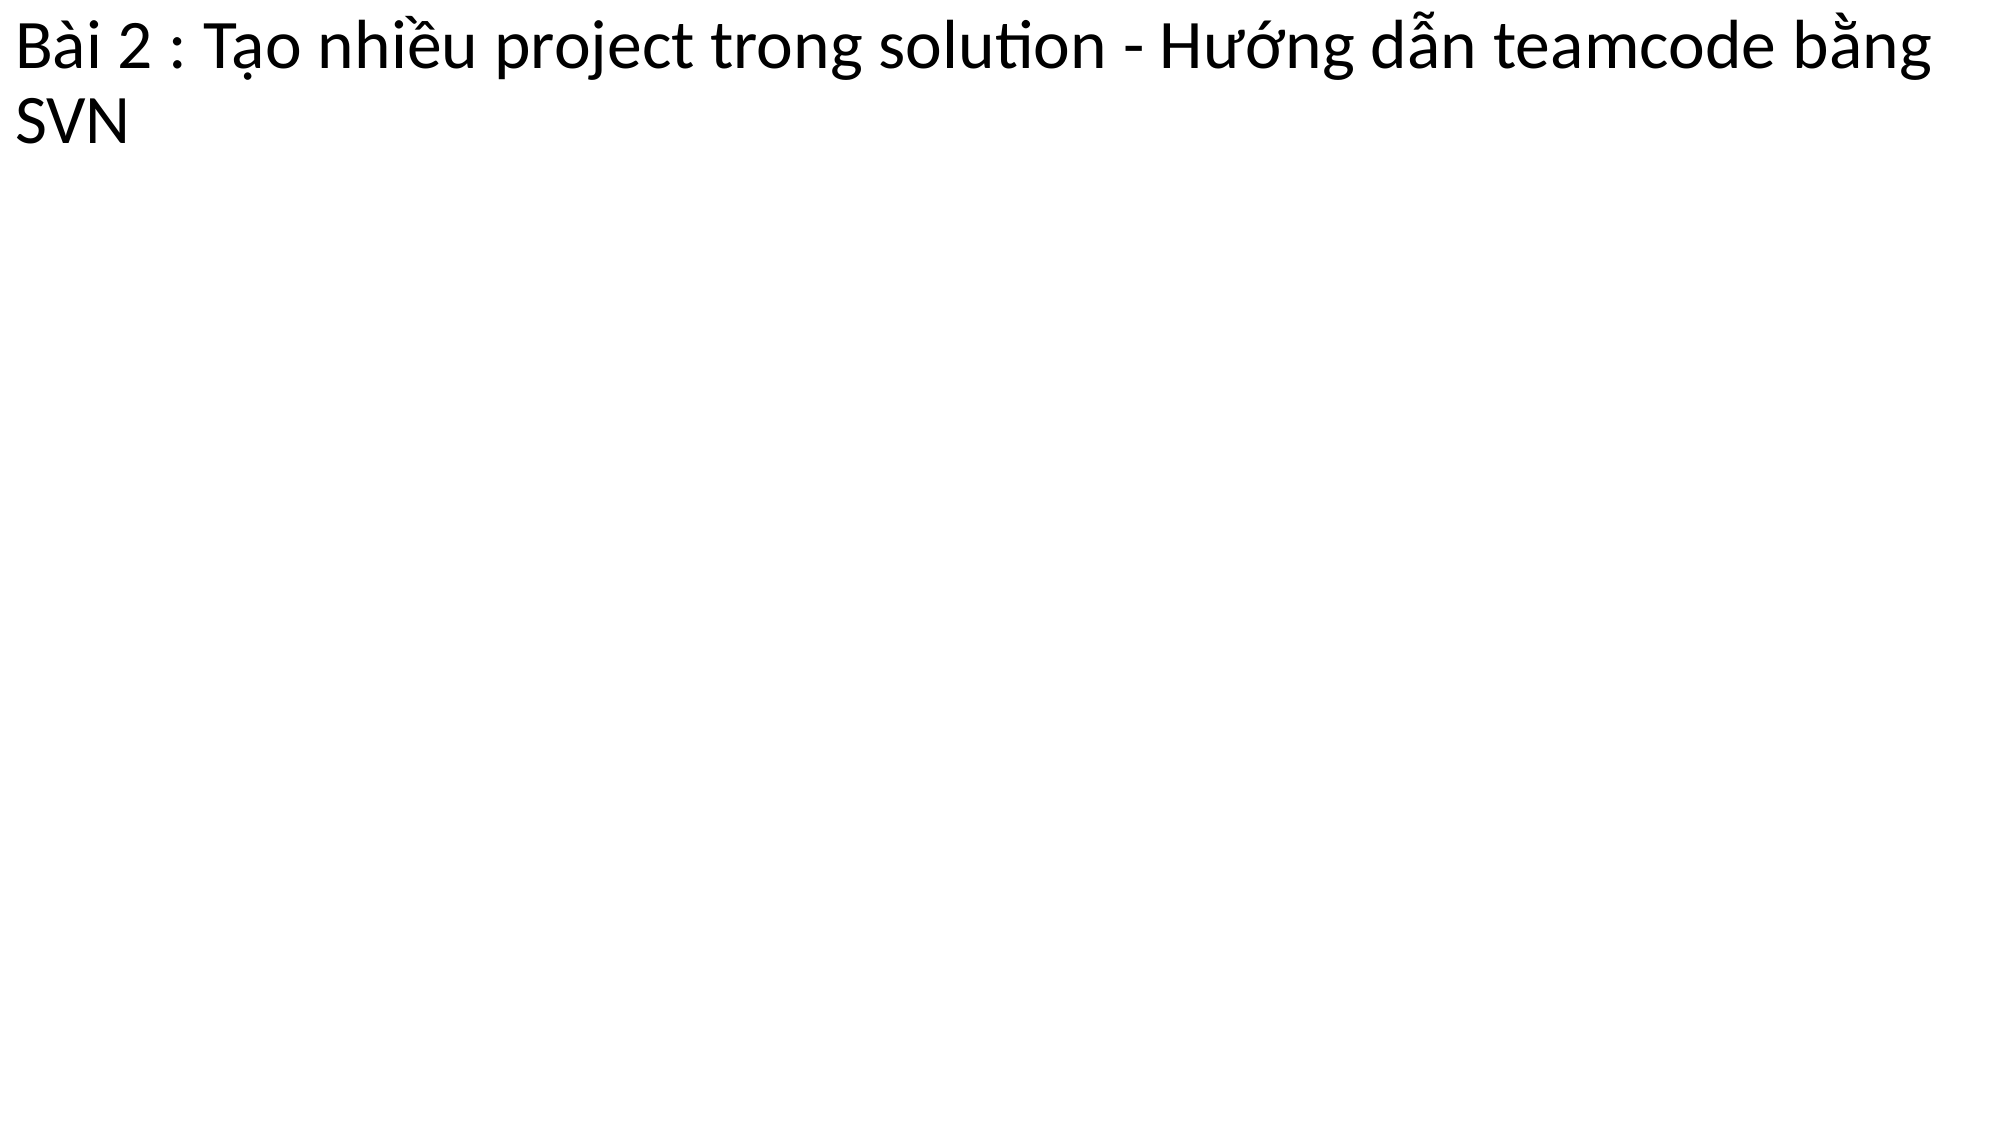

# Bài 2 : Tạo nhiều project trong solution - Hướng dẫn teamcode bằng SVN